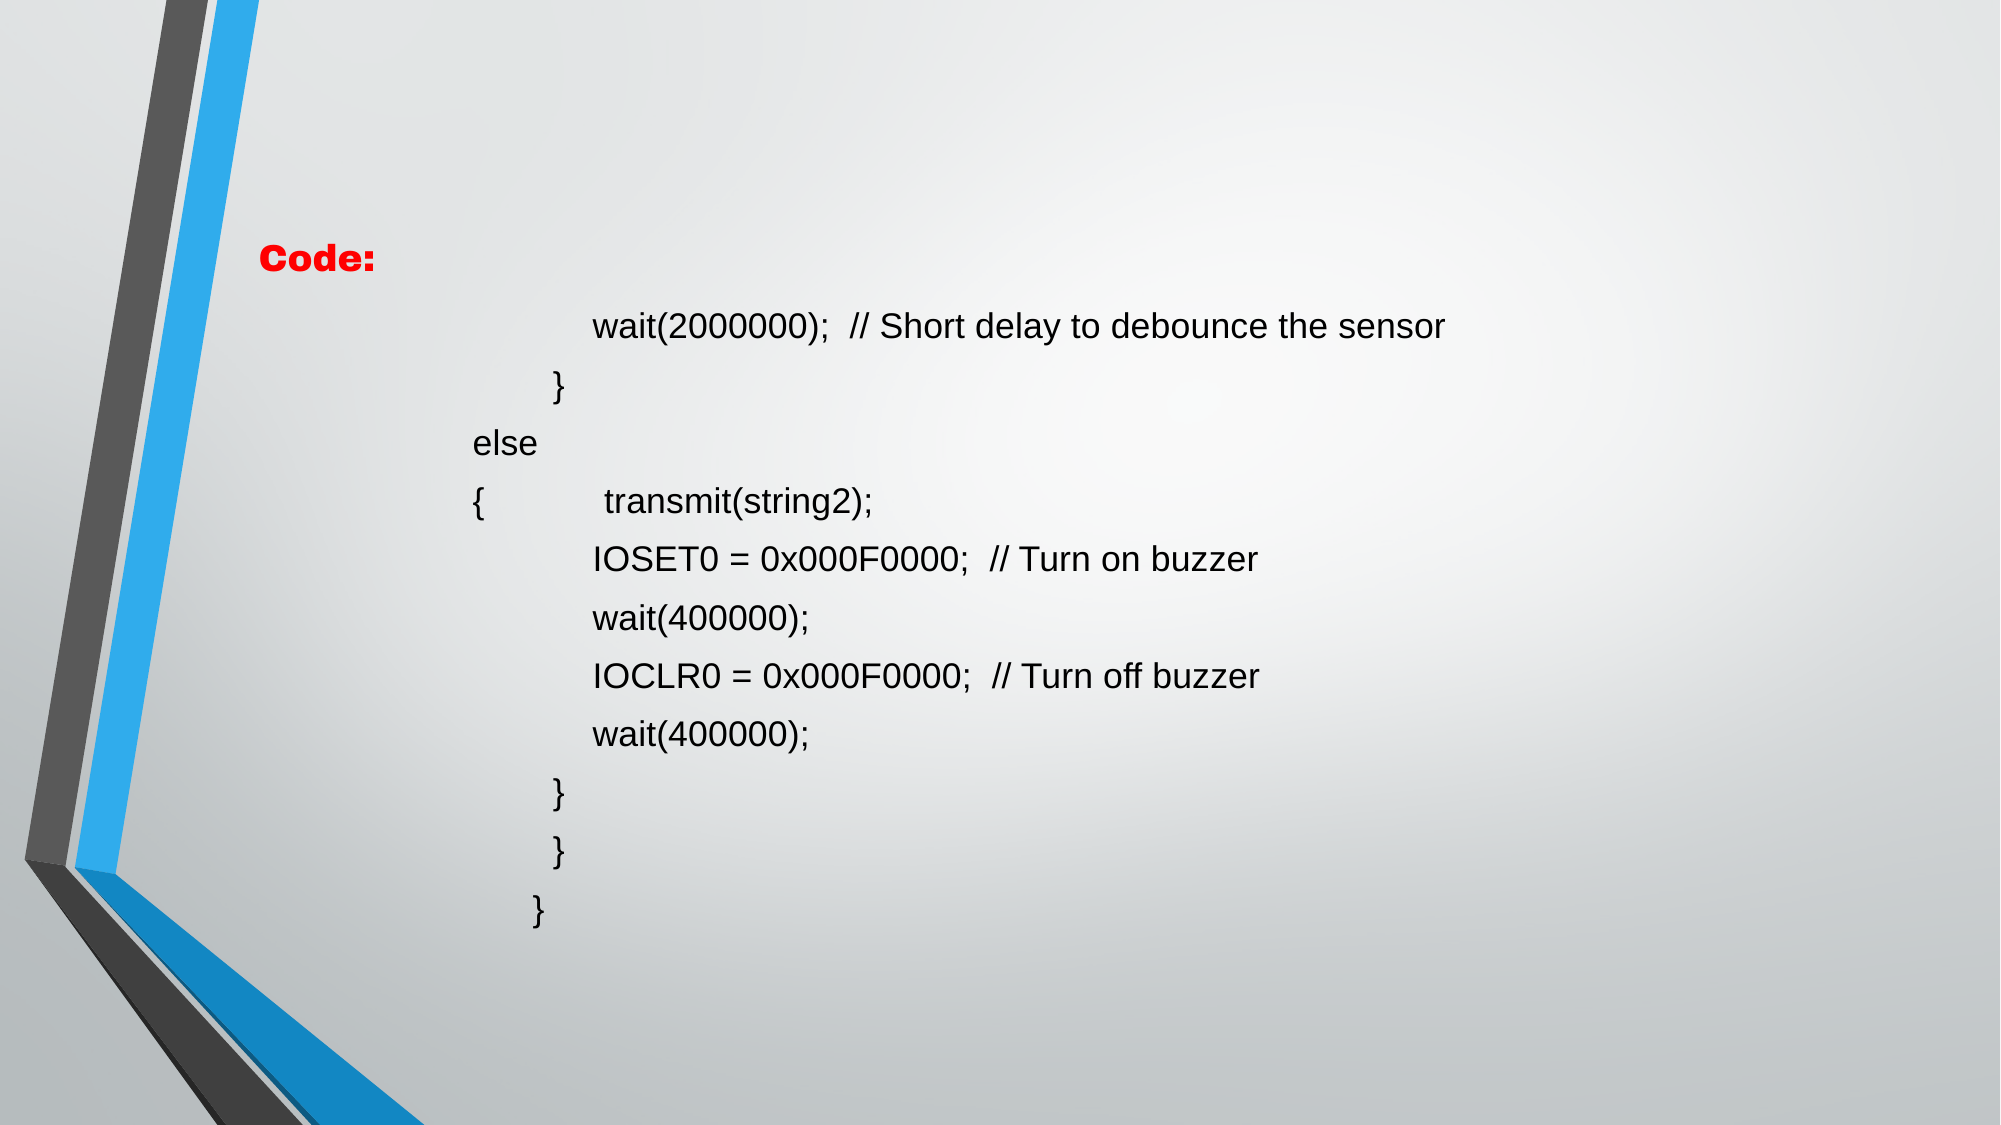

# Code:
            wait(2000000);  // Short delay to debounce the sensor
        }
else
{            transmit(string2);
            IOSET0 = 0x000F0000;  // Turn on buzzer
            wait(400000);
            IOCLR0 = 0x000F0000;  // Turn off buzzer
            wait(400000);
        }
        }
      }